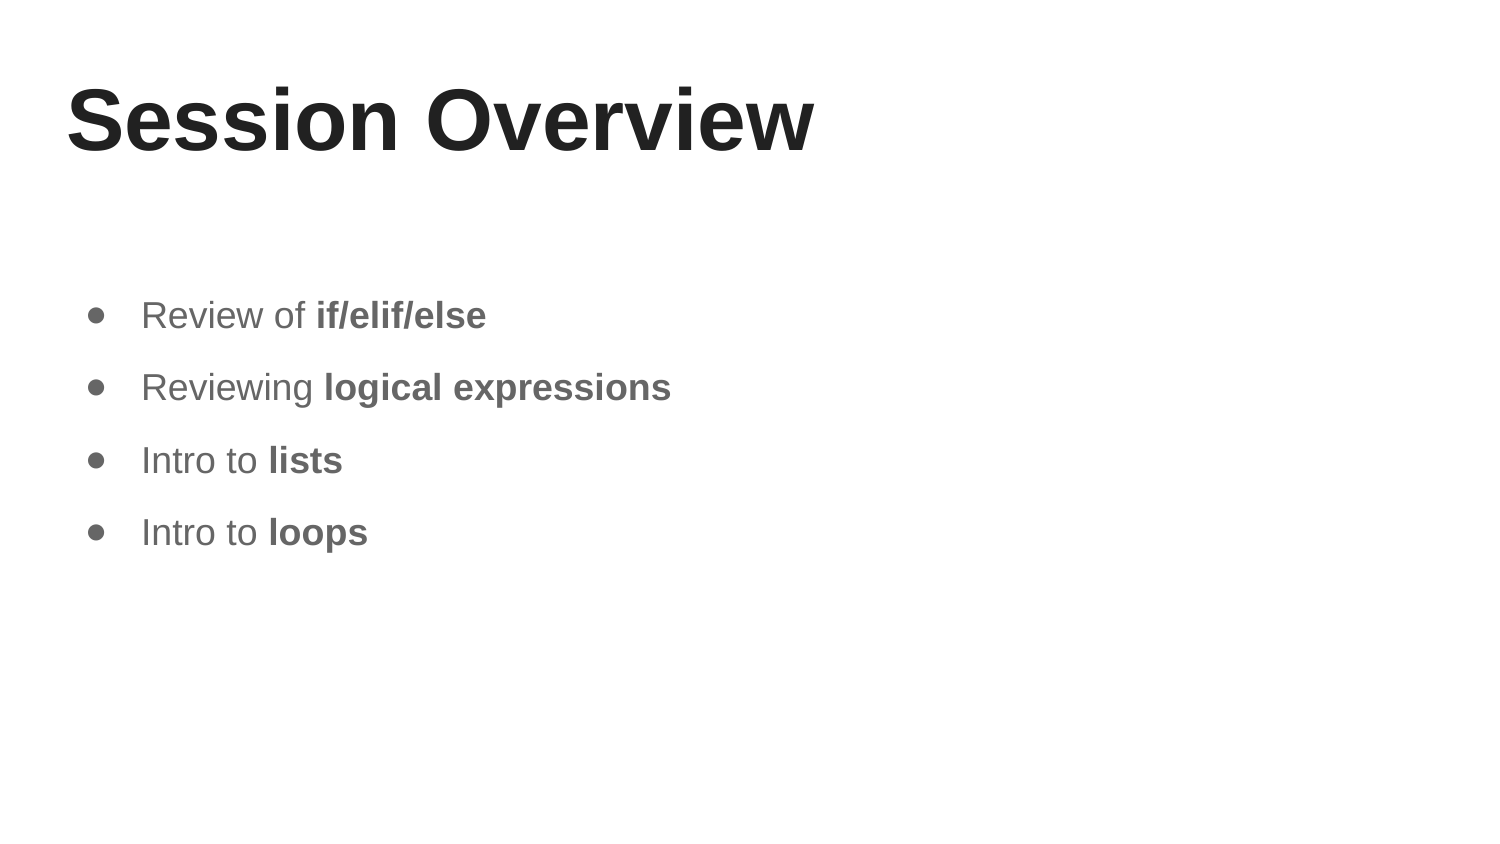

# Session Overview

Review of if/elif/else
Reviewing logical expressions
Intro to lists
Intro to loops